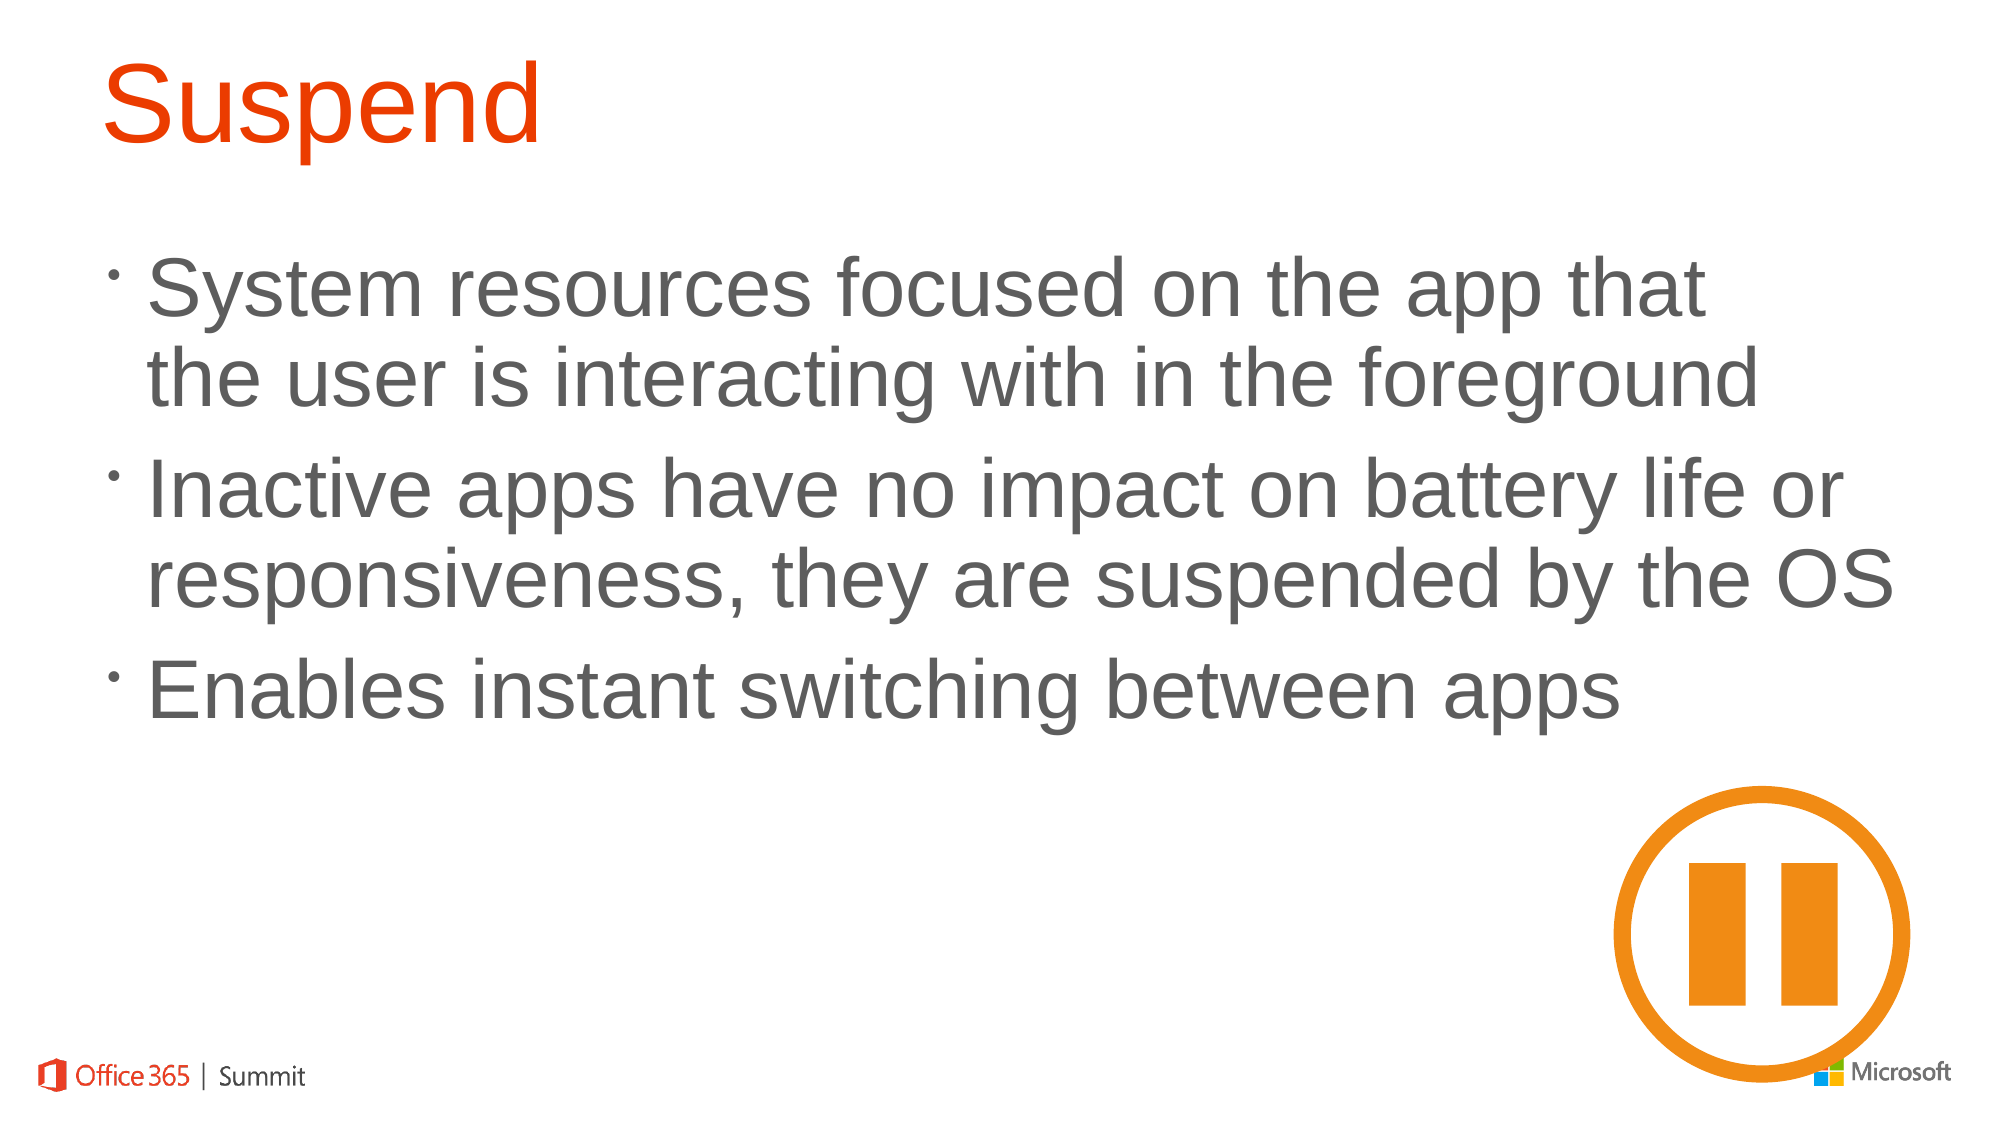

# Suspend
System resources focused on the app that
the user is interacting with in the foreground
Inactive apps have no impact on battery life or responsiveness, they are suspended by the OS
Enables instant switching between apps